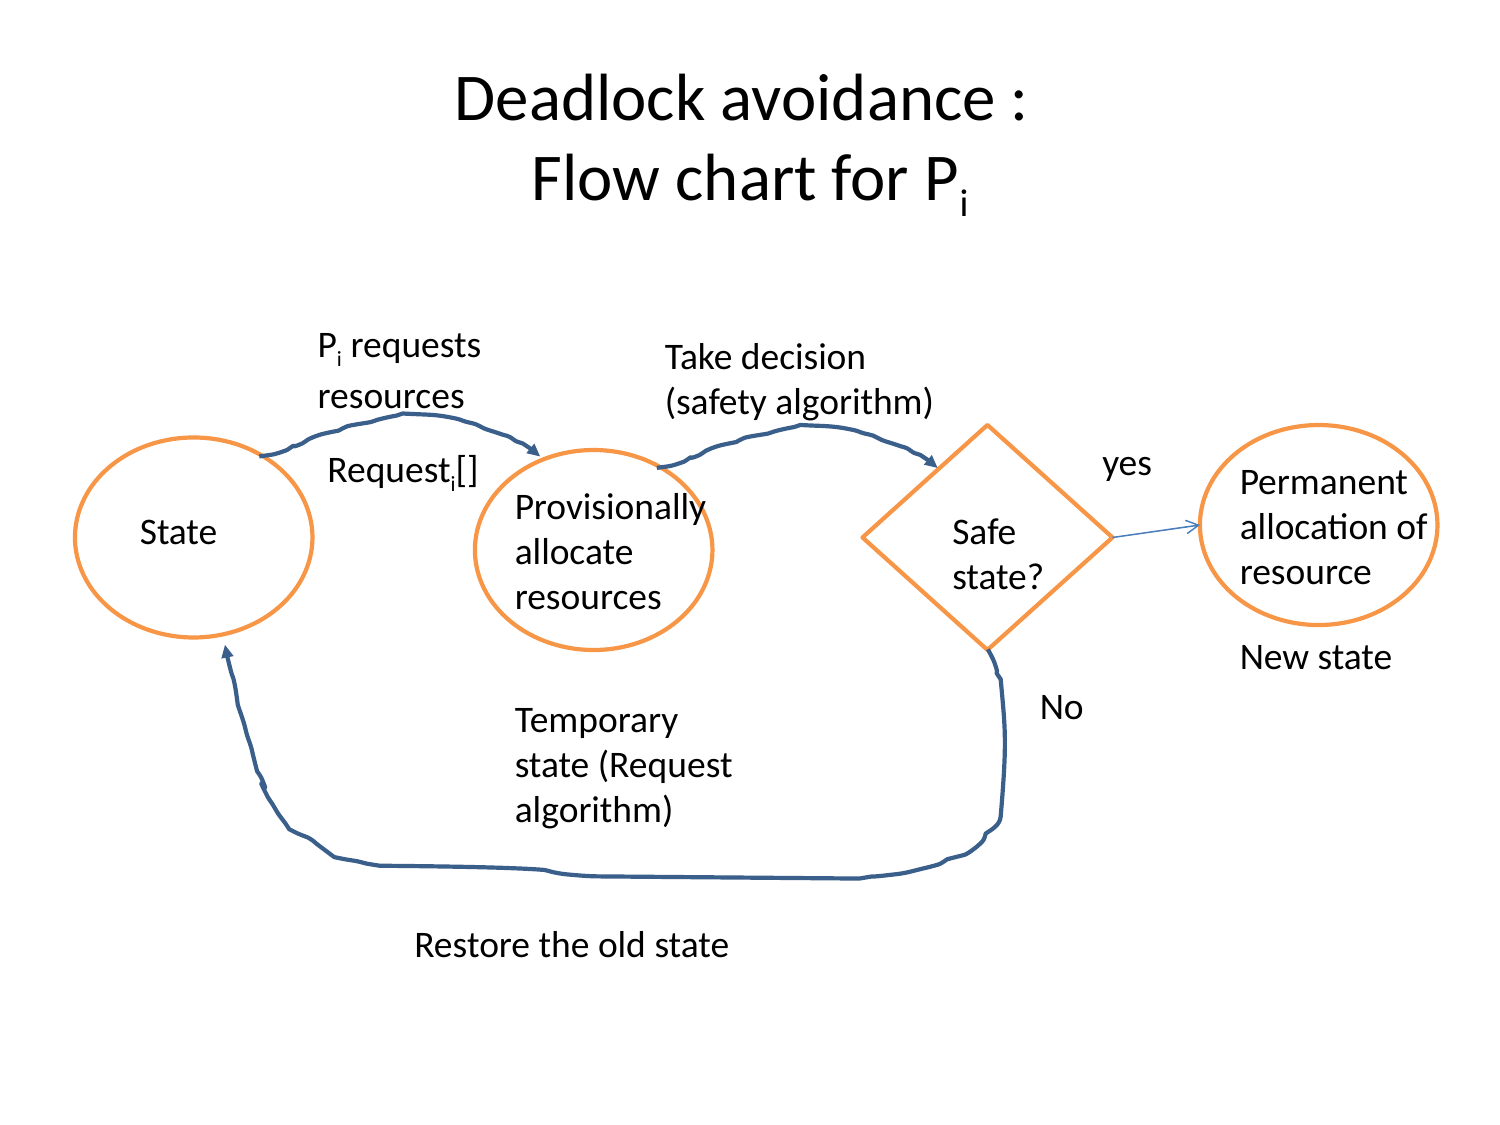

# Deadlock avoidance : Flow chart for Pi
Pi requests resources
Take decision (safety algorithm)

yes

Requesti[]

Permanent allocation of resource
Provisionally allocate resources
State
Safe state?
New state

No
Temporary state (Request algorithm)
Restore the old state